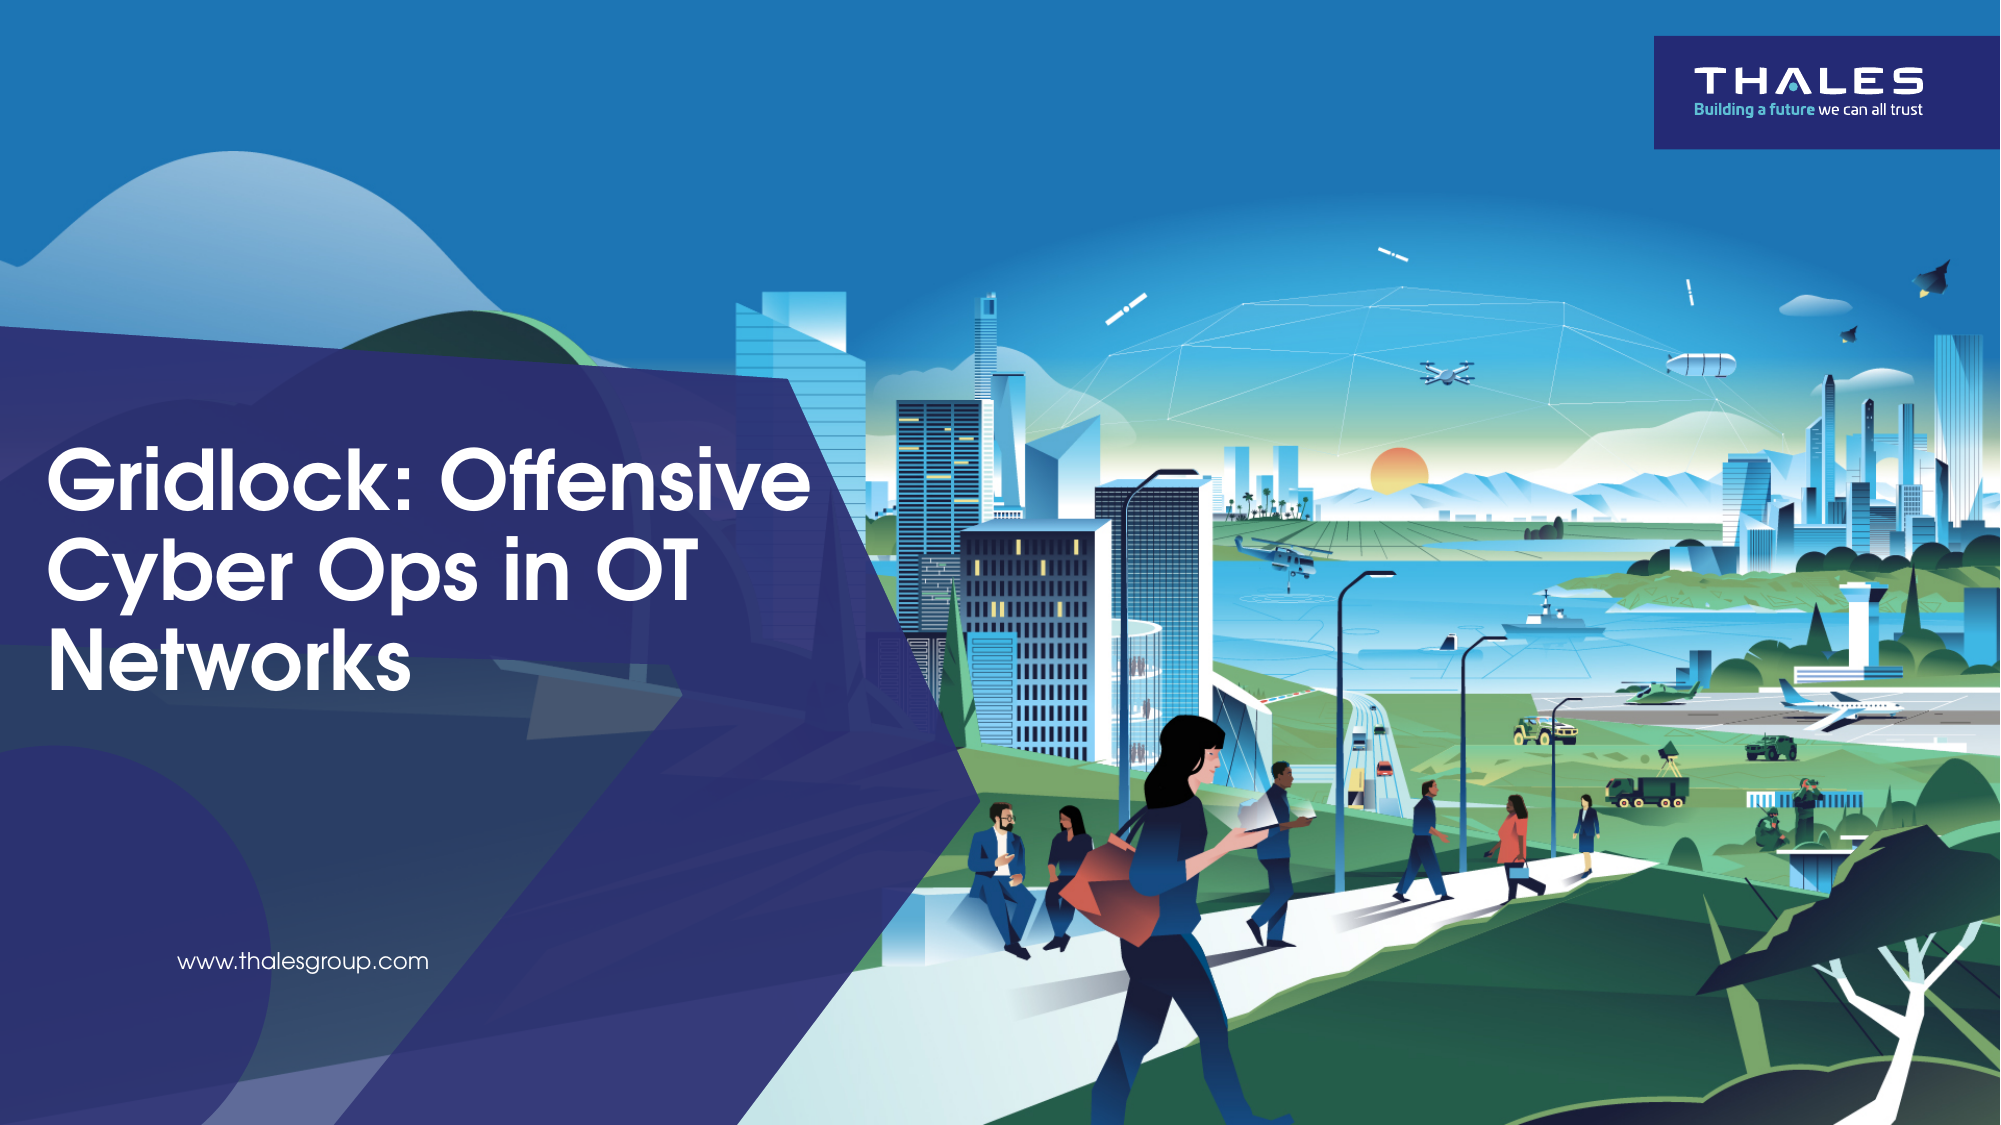

# Gridlock: Offensive Cyber Ops in OT Networks